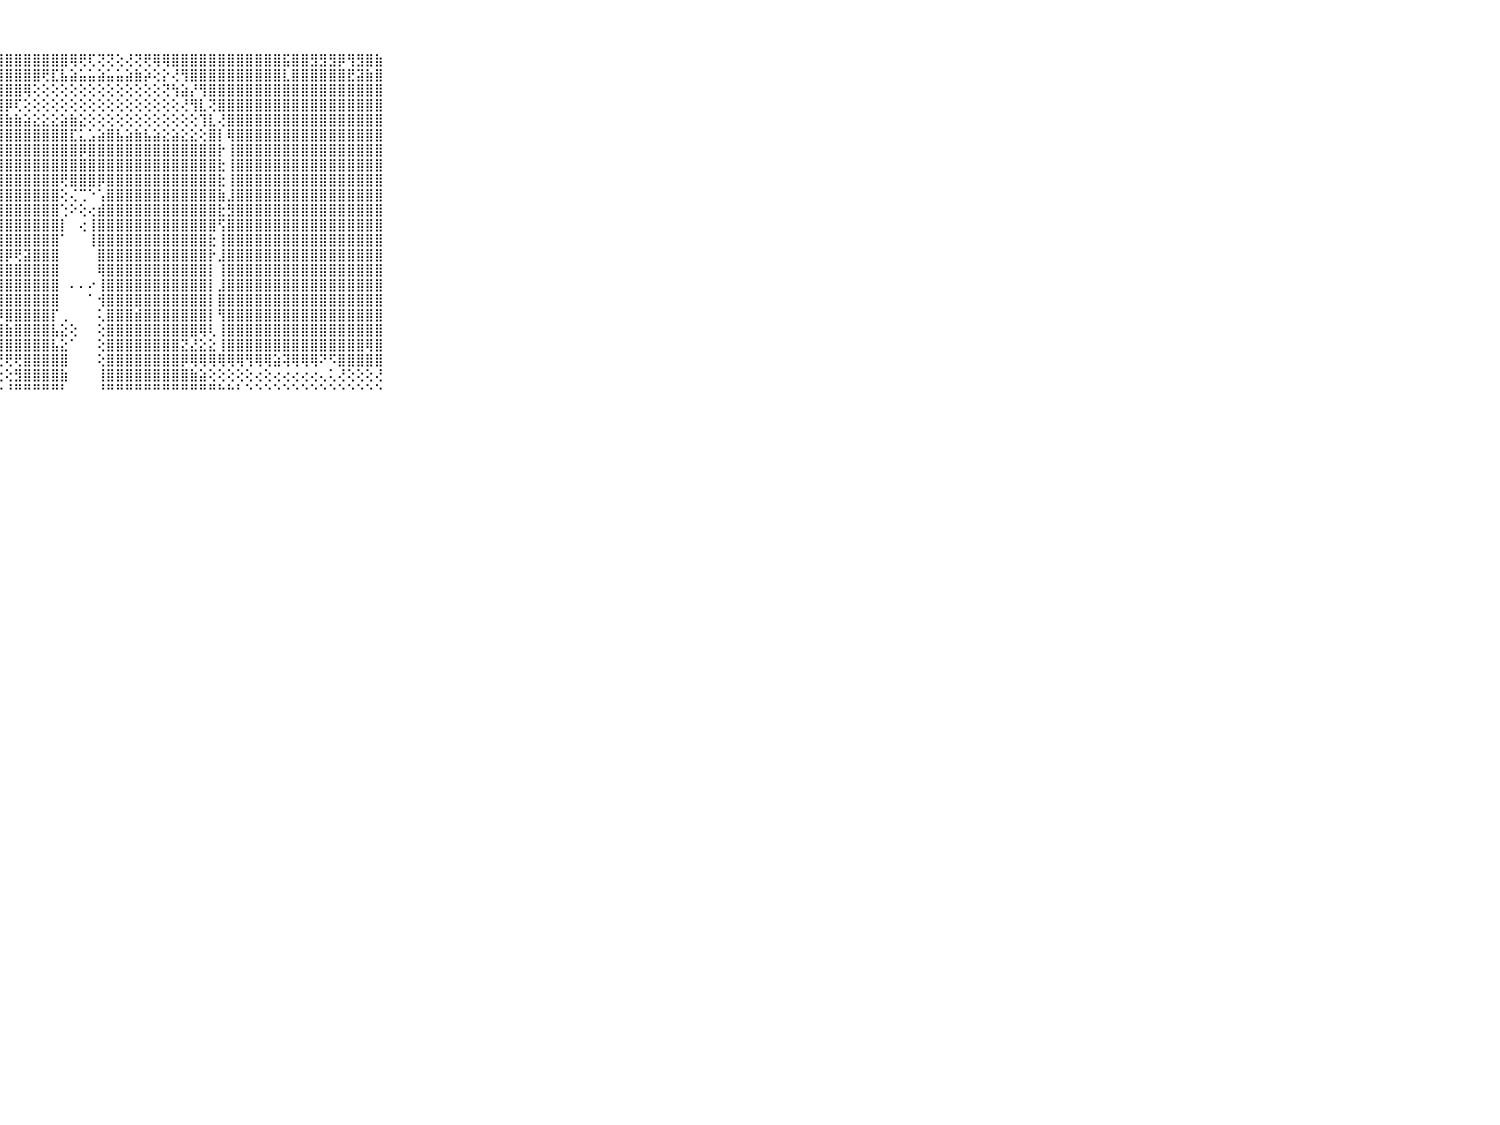

⠀⠀⠀⠀⠀⠀⠀⠀⠀⠀⠀⣿⣿⣿⣿⣿⣿⣿⣿⣿⣿⣿⣿⣿⣿⣿⣿⣿⣿⣿⣿⣿⣿⣿⣿⢿⢟⢏⢝⢝⢕⢜⢝⢟⢿⢿⣿⣿⣿⣿⣿⣿⣿⣿⣿⣿⣿⣿⣯⣿⣿⣻⣻⣻⡿⢻⣻⣿⣷⠀⠀⠀⠀⠀⠀⠀⠀⠀⠀⠀⠀
⠀⠀⠀⠀⠀⠀⠀⠀⠀⠀⠀⣿⣿⣿⣿⣿⣿⣿⣿⣿⣿⣿⣿⣿⣿⣿⣿⣿⣿⣿⣿⣿⢟⣏⣧⣵⣥⣥⣵⣥⣥⣵⣷⡵⢕⡕⢜⢻⣿⣿⣿⣿⣿⣿⣿⣿⣿⣿⣇⣿⣿⣿⣿⣿⣿⣟⣽⣷⣿⠀⠀⠀⠀⠀⠀⠀⠀⠀⠀⠀⠀
⠀⠀⠀⠀⠀⠀⠀⠀⠀⠀⠀⣿⣿⣿⣿⣿⣿⣿⣿⣿⣿⣿⣿⣿⣿⣿⣿⣿⣿⣿⢿⢕⢕⢕⢕⢕⢕⢕⢕⢕⢕⢕⢕⢕⢕⢝⢳⣵⡜⢻⣿⣿⣿⣿⣿⣿⣿⣿⣿⣿⣿⣿⣿⣿⣿⣿⣿⣿⣿⠀⠀⠀⠀⠀⠀⠀⠀⠀⠀⠀⠀
⠀⠀⠀⠀⠀⠀⠀⠀⠀⠀⠀⣿⣿⣿⣿⣿⣿⣿⣿⣿⣿⣿⣿⣿⣿⣿⣿⣿⡿⢏⢕⢕⢕⢕⢕⢕⢕⢕⢕⢕⢕⢕⢕⢕⢕⢕⢕⢜⢻⣇⢝⣿⣿⣿⣿⣿⣿⣿⣿⣿⣿⣿⣿⣿⣿⣿⣿⣿⣿⠀⠀⠀⠀⠀⠀⠀⠀⠀⠀⠀⠀
⠀⠀⠀⠀⠀⠀⠀⠀⠀⠀⠀⣿⣿⣿⣿⣿⣿⣿⣿⣿⣿⣿⣿⣿⣿⣿⣿⣿⣷⣷⣵⣕⣕⣕⣵⣷⣕⢕⢕⢕⢕⢕⢕⢕⢕⢕⢕⢕⢕⢹⣇⢜⣿⣿⣿⣿⣿⣿⣿⣿⣿⣿⣿⣿⣿⣿⣿⣿⣿⠀⠀⠀⠀⠀⠀⠀⠀⠀⠀⠀⠀
⠀⠀⠀⠀⠀⠀⠀⠀⠀⠀⠀⣿⣿⣿⣿⣿⣿⣿⣿⣿⣿⣿⣿⣿⣿⣿⣿⣿⣿⣿⣿⣿⣿⣿⣿⣏⣅⣡⣵⣿⣧⣵⣷⣧⣵⣕⣵⣕⣕⢕⣿⡇⢿⣿⣿⣿⣿⣿⣿⣿⣿⣿⣿⣿⣿⣿⣿⣿⣿⠀⠀⠀⠀⠀⠀⠀⠀⠀⠀⠀⠀
⠀⠀⠀⠀⠀⠀⠀⠀⠀⠀⠀⣿⣿⣿⣿⣿⣿⣿⣿⣿⣿⣿⣿⣿⣿⣿⣿⣿⣿⣿⣿⣿⣿⣿⣿⣿⡿⣿⣿⣿⣿⣿⣿⣿⣿⣿⣿⣿⣿⣿⣿⡗⢸⣿⣿⣿⣿⣿⣿⣿⣿⣿⣿⣿⣿⣿⣿⣿⣿⠀⠀⠀⠀⠀⠀⠀⠀⠀⠀⠀⠀
⠀⠀⠀⠀⠀⠀⠀⠀⠀⠀⠀⣿⣿⣿⣿⣿⣿⣿⣿⣿⣿⣿⣿⣿⣿⣿⣿⣿⣿⣿⣿⣿⣿⣿⣿⣿⣿⣿⣿⣿⣿⣿⣿⣿⣿⣿⣿⣿⣿⣿⣿⣗⢸⣿⣿⣿⣿⣿⣿⣿⣿⣿⣿⣿⣿⣿⣿⣿⣿⠀⠀⠀⠀⠀⠀⠀⠀⠀⠀⠀⠀
⠀⠀⠀⠀⠀⠀⠀⠀⠀⠀⠀⣿⣿⣿⣿⣿⣿⣿⣿⣿⣟⣿⣿⣿⣿⣿⣿⣿⣿⣿⣿⣿⣿⣿⢟⣿⣿⣿⡿⣿⣿⣿⣿⣿⣿⣿⣿⣿⣿⣿⣿⣗⢸⣿⣿⣿⣿⣿⣿⣿⣿⣿⣿⣿⣿⣿⣿⣿⣿⠀⠀⠀⠀⠀⠀⠀⠀⠀⠀⠀⠀
⠀⠀⠀⠀⠀⠀⠀⠀⠀⠀⠀⣿⣿⣿⢿⣿⣿⣿⣿⣿⡿⣿⣿⣿⣿⣿⣿⣿⣿⣿⣿⣿⣿⣿⢕⢌⢉⠑⢡⣿⣿⣿⣿⣿⣿⣿⣿⣿⣿⣿⣿⣷⣸⣿⣿⣿⣿⣿⣿⣿⣿⣿⣿⣿⣿⣿⣿⣿⣿⠀⠀⠀⠀⠀⠀⠀⠀⠀⠀⠀⠀
⠀⠀⠀⠀⠀⠀⠀⠀⠀⠀⠀⣿⣿⣿⣿⣿⣿⣿⣿⣿⣿⣿⣿⣿⣿⣿⣿⣿⣿⣿⣿⣿⣿⣿⢑⠕⢕⢔⣾⣿⣿⣿⣿⣿⣿⣿⣿⣿⣿⣿⣿⣗⣻⣿⣿⣿⣿⣿⣿⣿⣿⣿⣿⣿⣿⣿⣿⣿⣿⠀⠀⠀⠀⠀⠀⠀⠀⠀⠀⠀⠀
⠀⠀⠀⠀⠀⠀⠀⠀⠀⠀⠀⣿⣿⣾⣿⣿⣷⣷⣾⣿⣿⣿⣿⣿⣿⣿⣿⣿⣿⣿⣿⣿⣿⣿⡇⠀⢔⢸⣿⣿⣿⣿⣿⣿⣿⣿⣿⣿⣿⣿⣿⢫⣿⣿⣿⣿⣿⣿⣿⣿⣿⣿⣿⣿⣿⣿⣿⣿⣿⠀⠀⠀⠀⠀⠀⠀⠀⠀⠀⠀⠀
⠀⠀⠀⠀⠀⠀⠀⠀⠀⠀⠀⣿⣿⣿⣿⣿⣿⣿⣿⣿⣿⣿⣿⣿⣿⣿⣿⣿⣿⣿⣿⣿⣿⣿⠁⠀⠀⢸⣿⣿⣿⣿⣿⣿⣿⣿⣿⣿⣿⣿⣗⢸⣿⣿⣿⣿⣿⣿⣿⣿⣿⣿⣿⣿⣿⣿⣿⣿⣿⠀⠀⠀⠀⠀⠀⠀⠀⠀⠀⠀⠀
⠀⠀⠀⠀⠀⠀⠀⠀⠀⠀⠀⣿⣿⣿⣿⣿⣿⣿⣿⣿⣿⣿⣿⣷⣿⣿⣿⣿⡿⢟⣽⣿⣿⣿⠀⠀⠀⠀⣿⣿⣿⣿⣿⣿⣿⣿⣿⣿⣿⣿⡗⣸⣿⣿⣿⣿⣿⣿⣿⣿⣿⣿⣿⣿⣿⣿⣿⣿⣿⠀⠀⠀⠀⠀⠀⠀⠀⠀⠀⠀⠀
⠀⠀⠀⠀⠀⠀⠀⠀⠀⠀⠀⣿⣿⣿⣿⣿⣿⣿⣿⣿⣾⣿⣿⣾⣾⣿⣿⣿⣿⣿⣿⣿⣿⣿⠀⠀⠀⠀⢿⣿⣿⣿⣿⣿⣿⣿⣿⣿⣿⣿⡇⢸⣿⣿⣿⣿⣿⣿⣿⣿⣿⣿⣿⣿⣿⣿⣿⣿⣿⠀⠀⠀⠀⠀⠀⠀⠀⠀⠀⠀⠀
⠀⠀⠀⠀⠀⠀⠀⠀⠀⠀⠀⣿⣿⣿⣿⣿⣿⣿⣿⣿⣿⣿⣿⣿⣿⣿⣿⣿⣿⣿⣿⣿⣿⣿⠀⠄⠄⠔⢸⣿⣿⣿⣿⣿⣿⣿⣿⣿⣿⣿⡇⣸⣿⣿⣿⣿⣿⣿⣿⣿⣿⣿⣿⣿⣿⣿⣿⣿⣿⠀⠀⠀⠀⠀⠀⠀⠀⠀⠀⠀⠀
⠀⠀⠀⠀⠀⠀⠀⠀⠀⠀⠀⣿⣿⣿⣿⣿⣿⣿⣿⣿⣿⣿⣿⣿⣿⣿⣿⣿⣿⣿⣿⣿⣿⣿⠀⠀⠀⠁⢺⣿⣿⣿⣿⣿⣿⣿⣿⣿⣿⣿⡇⣿⣿⣿⣿⣿⣿⣿⣿⣿⣿⣿⣿⣿⣿⣿⣿⣿⣿⠀⠀⠀⠀⠀⠀⠀⠀⠀⠀⠀⠀
⠀⠀⠀⠀⠀⠀⠀⠀⠀⠀⠀⣿⣿⣿⣿⣿⣿⣿⣿⣿⣿⣿⣿⣿⣿⣿⣿⡿⣿⣿⣿⣿⣿⡏⢀⠀⠀⠀⢅⣿⣿⣿⣾⣿⣿⣿⣿⣿⣿⣿⡇⢻⣿⣿⣿⣿⣿⣿⣿⣿⣿⣿⣿⣿⣿⣿⣿⣿⣿⠀⠀⠀⠀⠀⠀⠀⠀⠀⠀⠀⠀
⠀⠀⠀⠀⠀⠀⠀⠀⠀⠀⠀⣿⣿⣿⣿⣿⣿⣿⣿⣿⣿⣿⣿⣿⣿⣿⣿⣿⣷⣿⣿⣿⣿⣧⣕⢕⠀⠀⢕⣿⣿⣿⣿⣿⣿⣿⣿⣿⣿⢿⢇⢸⣿⣿⣿⣿⣿⣿⣿⣿⣿⣿⣿⣿⣿⣿⣿⣿⣿⠀⠀⠀⠀⠀⠀⠀⠀⠀⠀⠀⠀
⠀⠀⠀⠀⠀⠀⠀⠀⠀⠀⠀⣿⣿⣿⣿⣿⣿⣿⣿⣿⣿⣿⣿⣿⣿⣿⣿⣿⣿⣿⣿⣿⣿⣧⣕⠁⠀⠀⢕⣿⣿⣿⣿⣿⣿⣿⣿⣝⣜⣕⣕⢸⣿⣿⣿⣿⣿⣿⣿⣿⣿⣿⣿⣿⣿⣿⣿⢿⣿⠀⠀⠀⠀⠀⠀⠀⠀⠀⠀⠀⠀
⠀⠀⠀⠀⠀⠀⠀⠀⠀⠀⠀⢟⢟⢟⢟⢟⢝⢟⢟⢟⢟⢟⢏⢟⢟⢟⢟⢟⢟⢟⣿⣿⣿⣿⣿⠀⠀⠀⢕⣿⣿⣿⣿⣿⣿⣿⣿⡿⢿⢿⢿⢿⢿⢿⢻⢿⢿⣵⢽⢿⢿⢿⠝⠫⣿⣿⣿⣿⣿⠀⠀⠀⠀⠀⠀⠀⠀⠀⠀⠀⠀
⠀⠀⠀⠀⠀⠀⠀⠀⠀⠀⠀⢕⢕⢕⢕⢕⢕⢕⢕⢕⢕⢕⢕⢕⢕⢕⢕⢕⢕⣻⣿⣿⣿⣿⣷⠀⠀⠀⢸⣿⣿⣿⣿⣿⣿⣿⣿⣿⣷⣵⢕⢕⢕⢕⢕⢔⢕⢔⢔⢔⢔⢔⢄⢅⢜⢕⢕⢕⢜⠀⠀⠀⠀⠀⠀⠀⠀⠀⠀⠀⠀
⠀⠀⠀⠀⠀⠀⠀⠀⠀⠀⠀⠑⠑⠑⠑⠑⠑⠑⠑⠑⠑⠑⠑⠑⠑⠑⠑⠑⠘⠛⠛⠛⠛⠛⠃⠀⠀⠀⠘⠛⠛⠛⠛⠛⠛⠛⠛⠛⠛⠛⠛⠓⠓⠃⠑⠑⠑⠑⠑⠑⠑⠑⠑⠑⠑⠑⠑⠑⠑⠀⠀⠀⠀⠀⠀⠀⠀⠀⠀⠀⠀